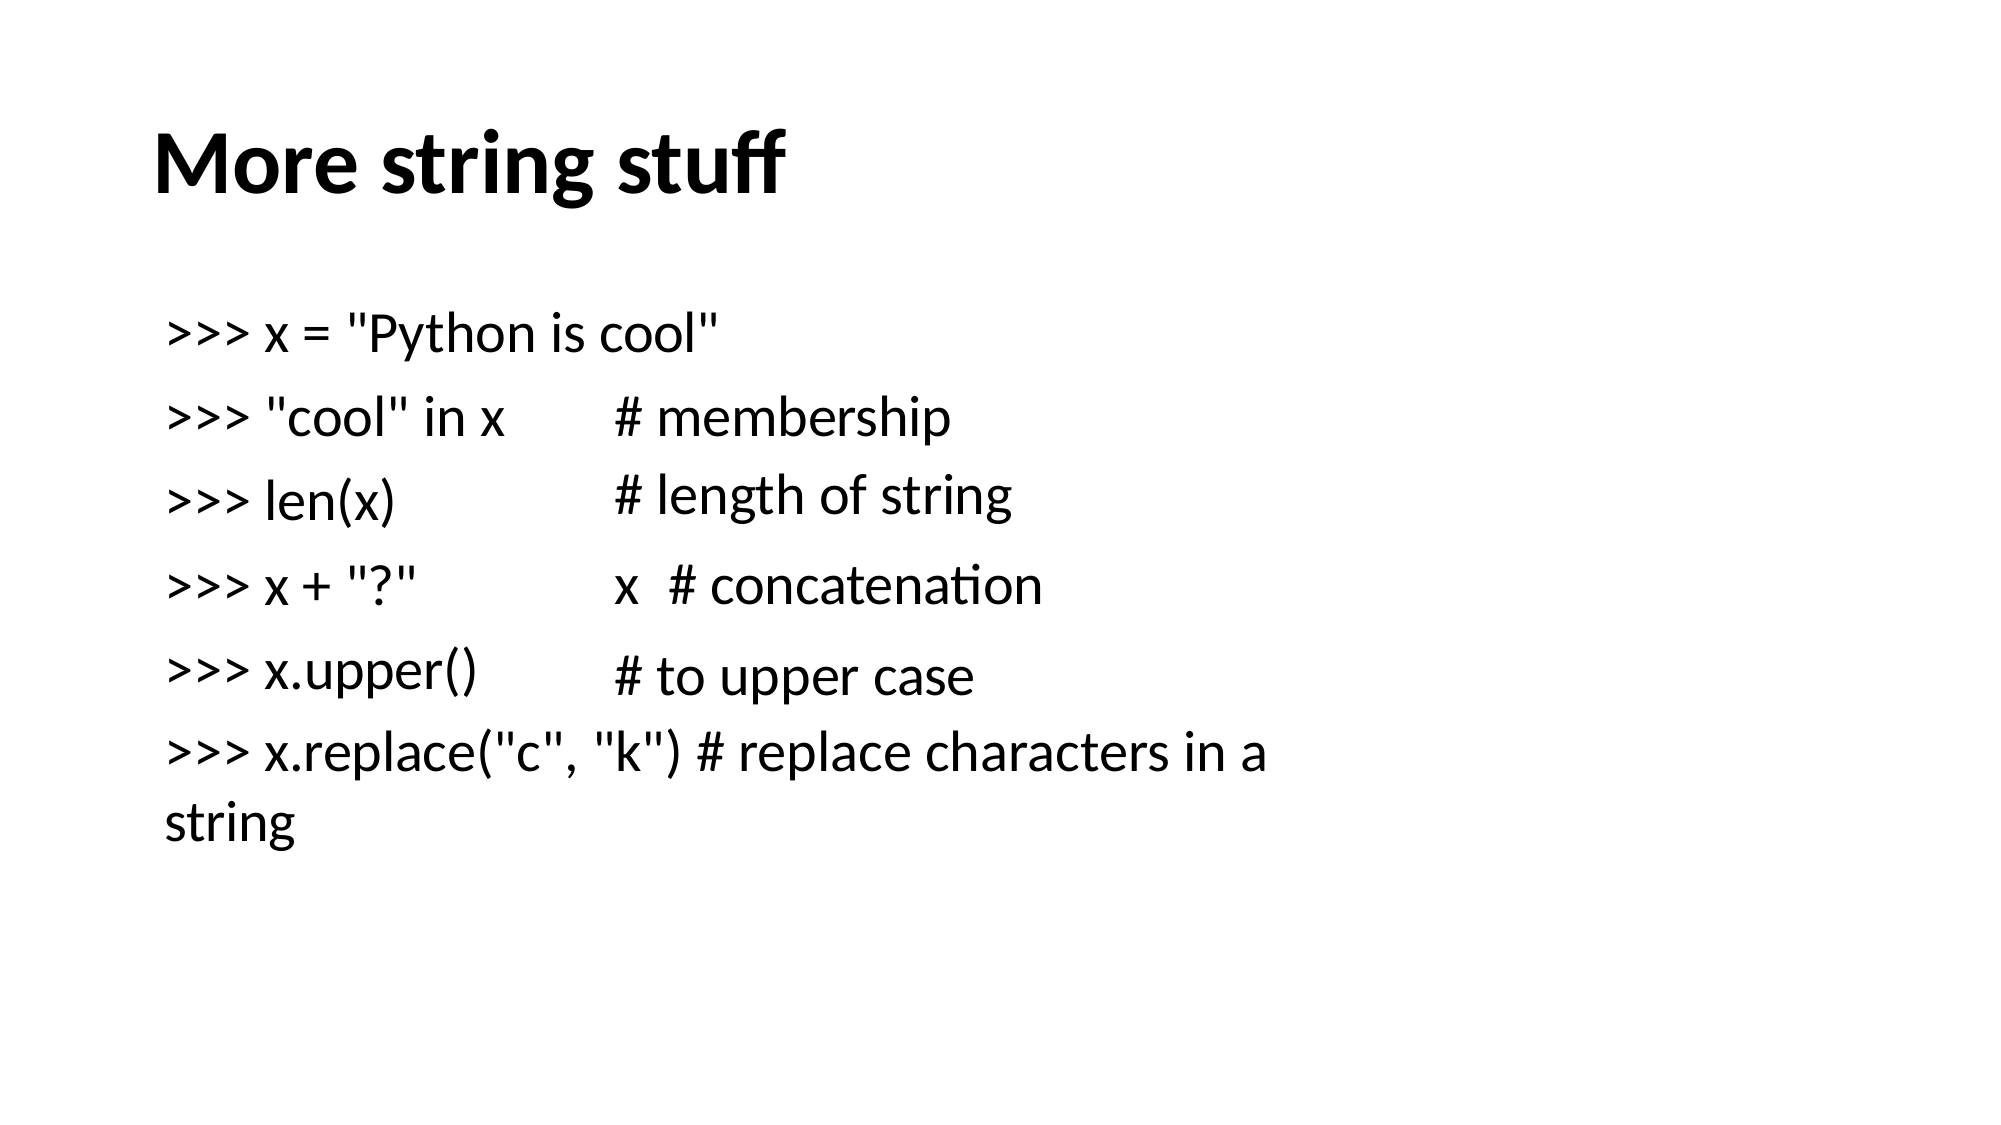

# More string stuff
>>> x = "Python is cool"
>>> "cool" in x
>>> len(x)
>>> x + "?"
>>> x.upper()
# membership
# length of string
x	# concatenation # to upper case
>>> x.replace("c", "k") # replace characters in a string